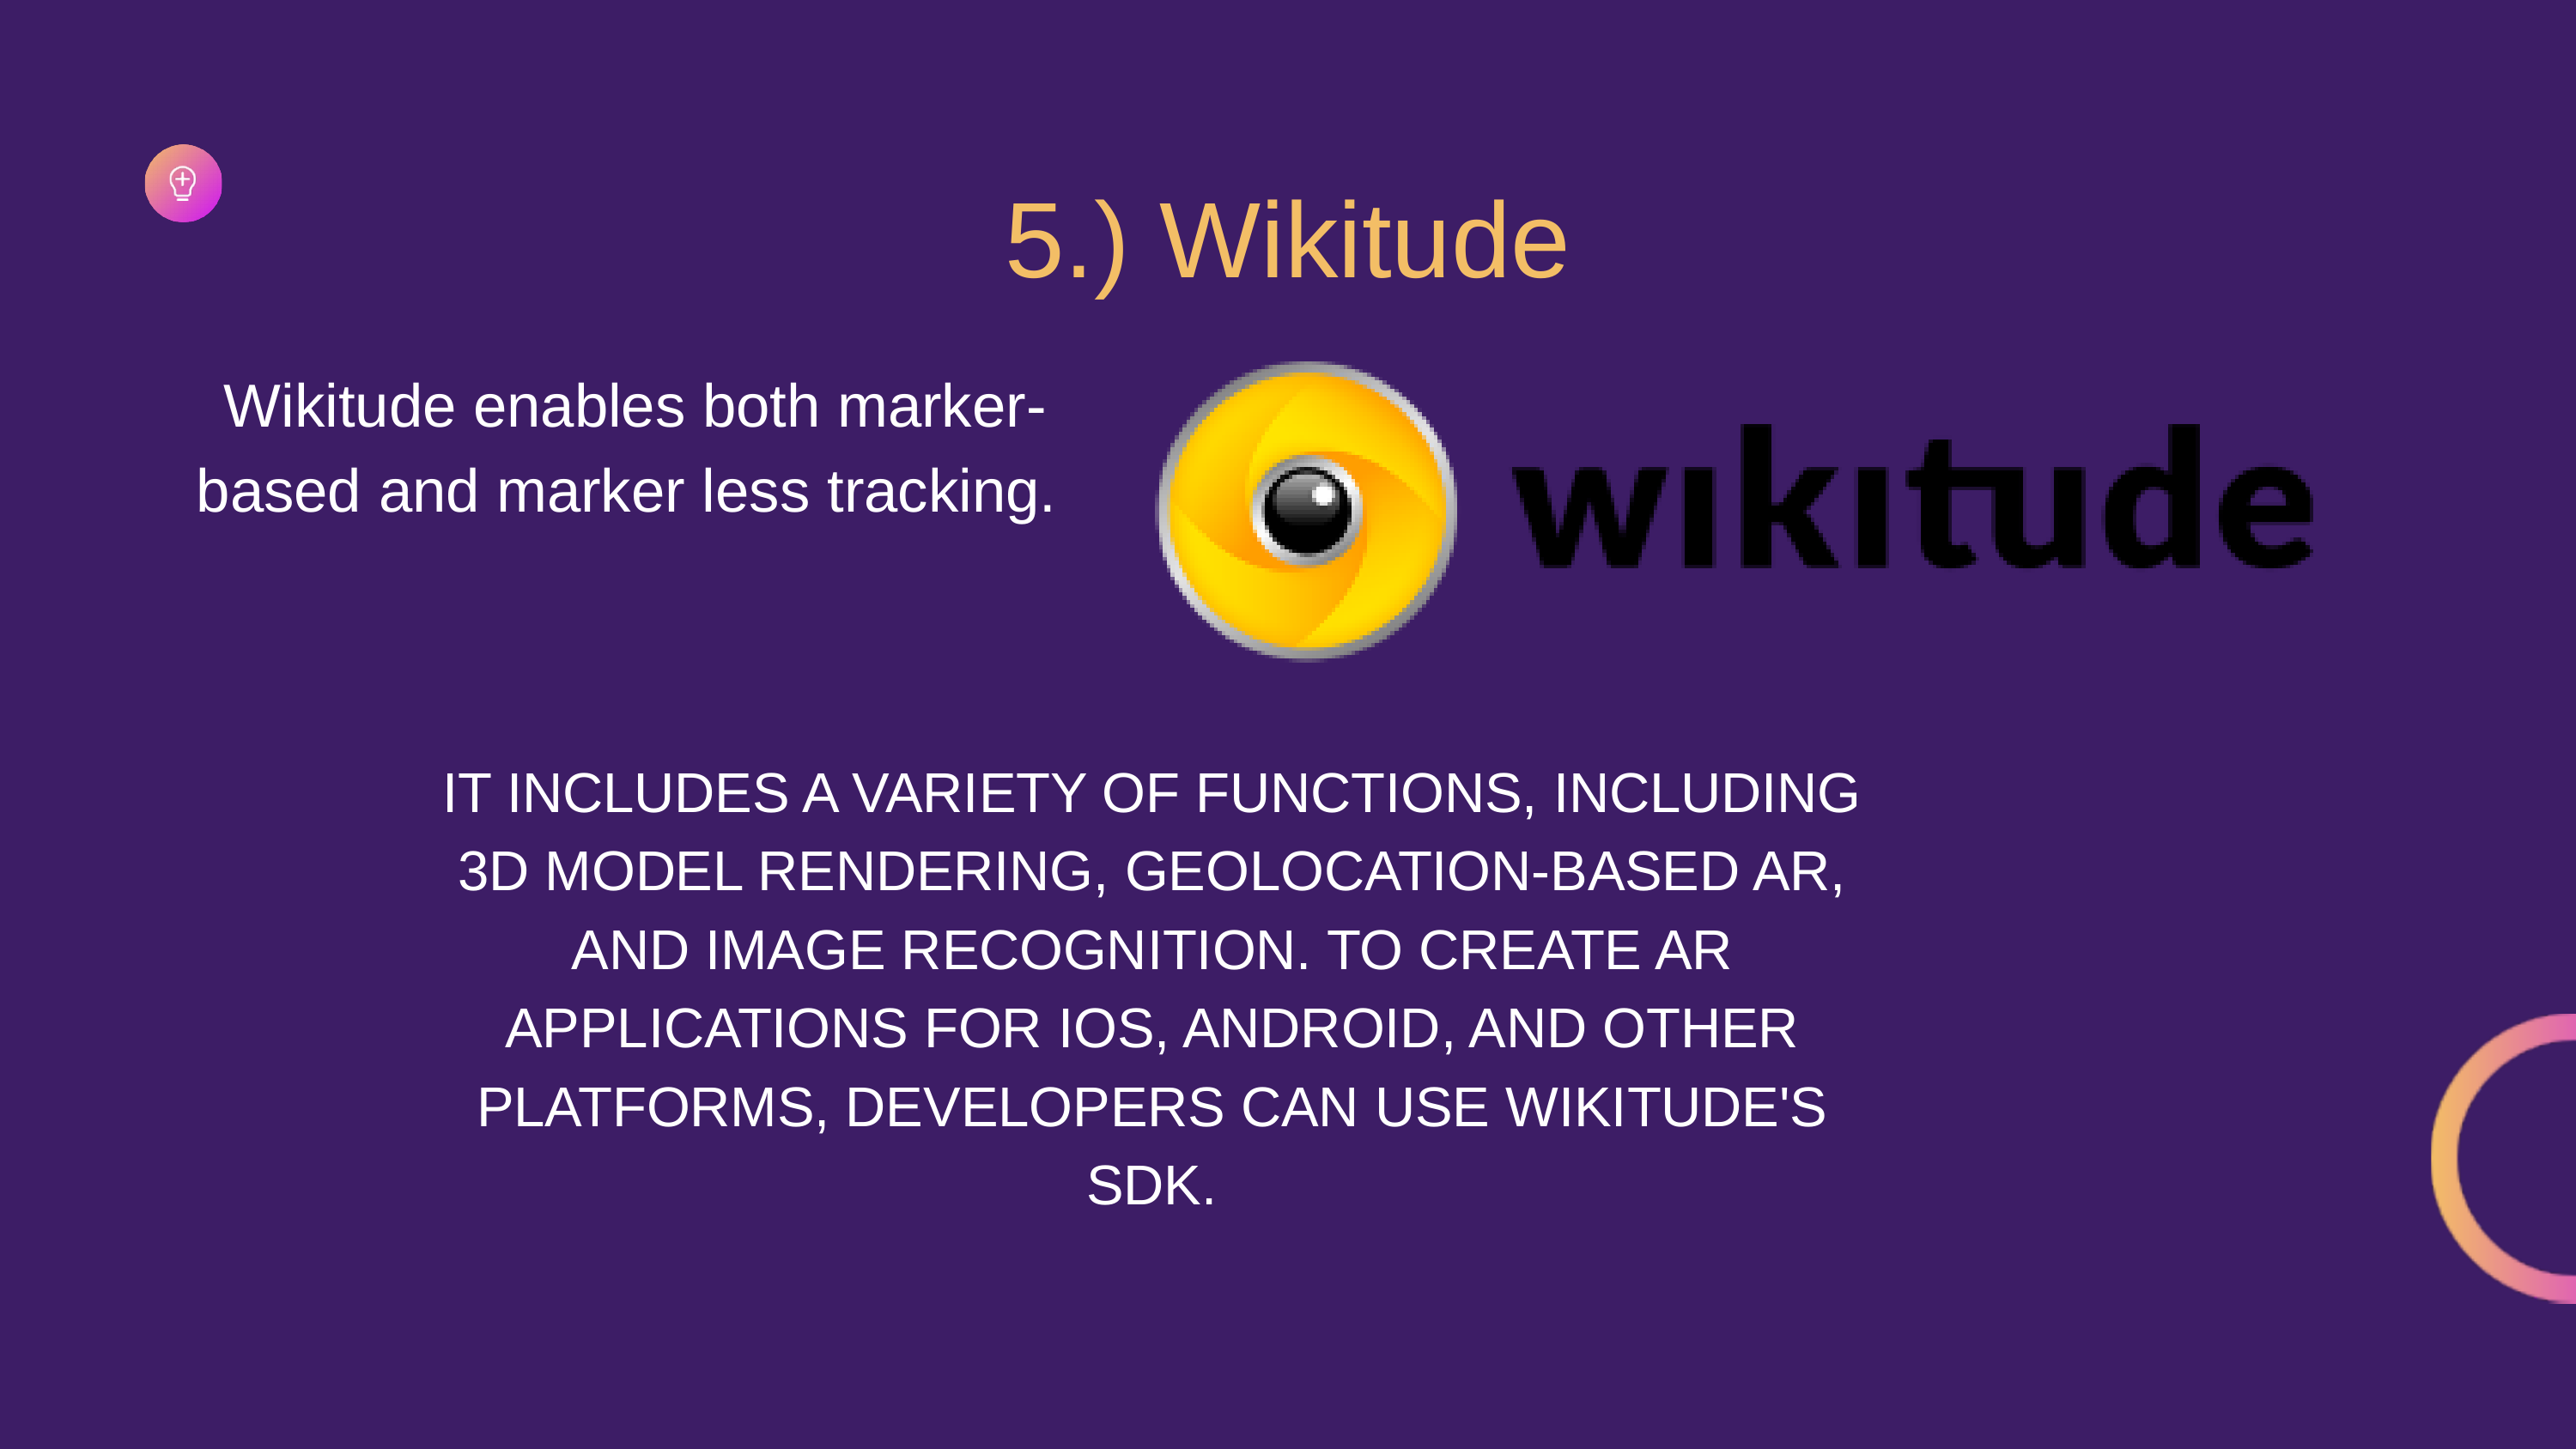

5.) Wikitude

Wikitude enables both marker-based and marker less tracking.
IT INCLUDES A VARIETY OF FUNCTIONS, INCLUDING 3D MODEL RENDERING, GEOLOCATION-BASED AR, AND IMAGE RECOGNITION. TO CREATE AR APPLICATIONS FOR IOS, ANDROID, AND OTHER PLATFORMS, DEVELOPERS CAN USE WIKITUDE'S SDK.